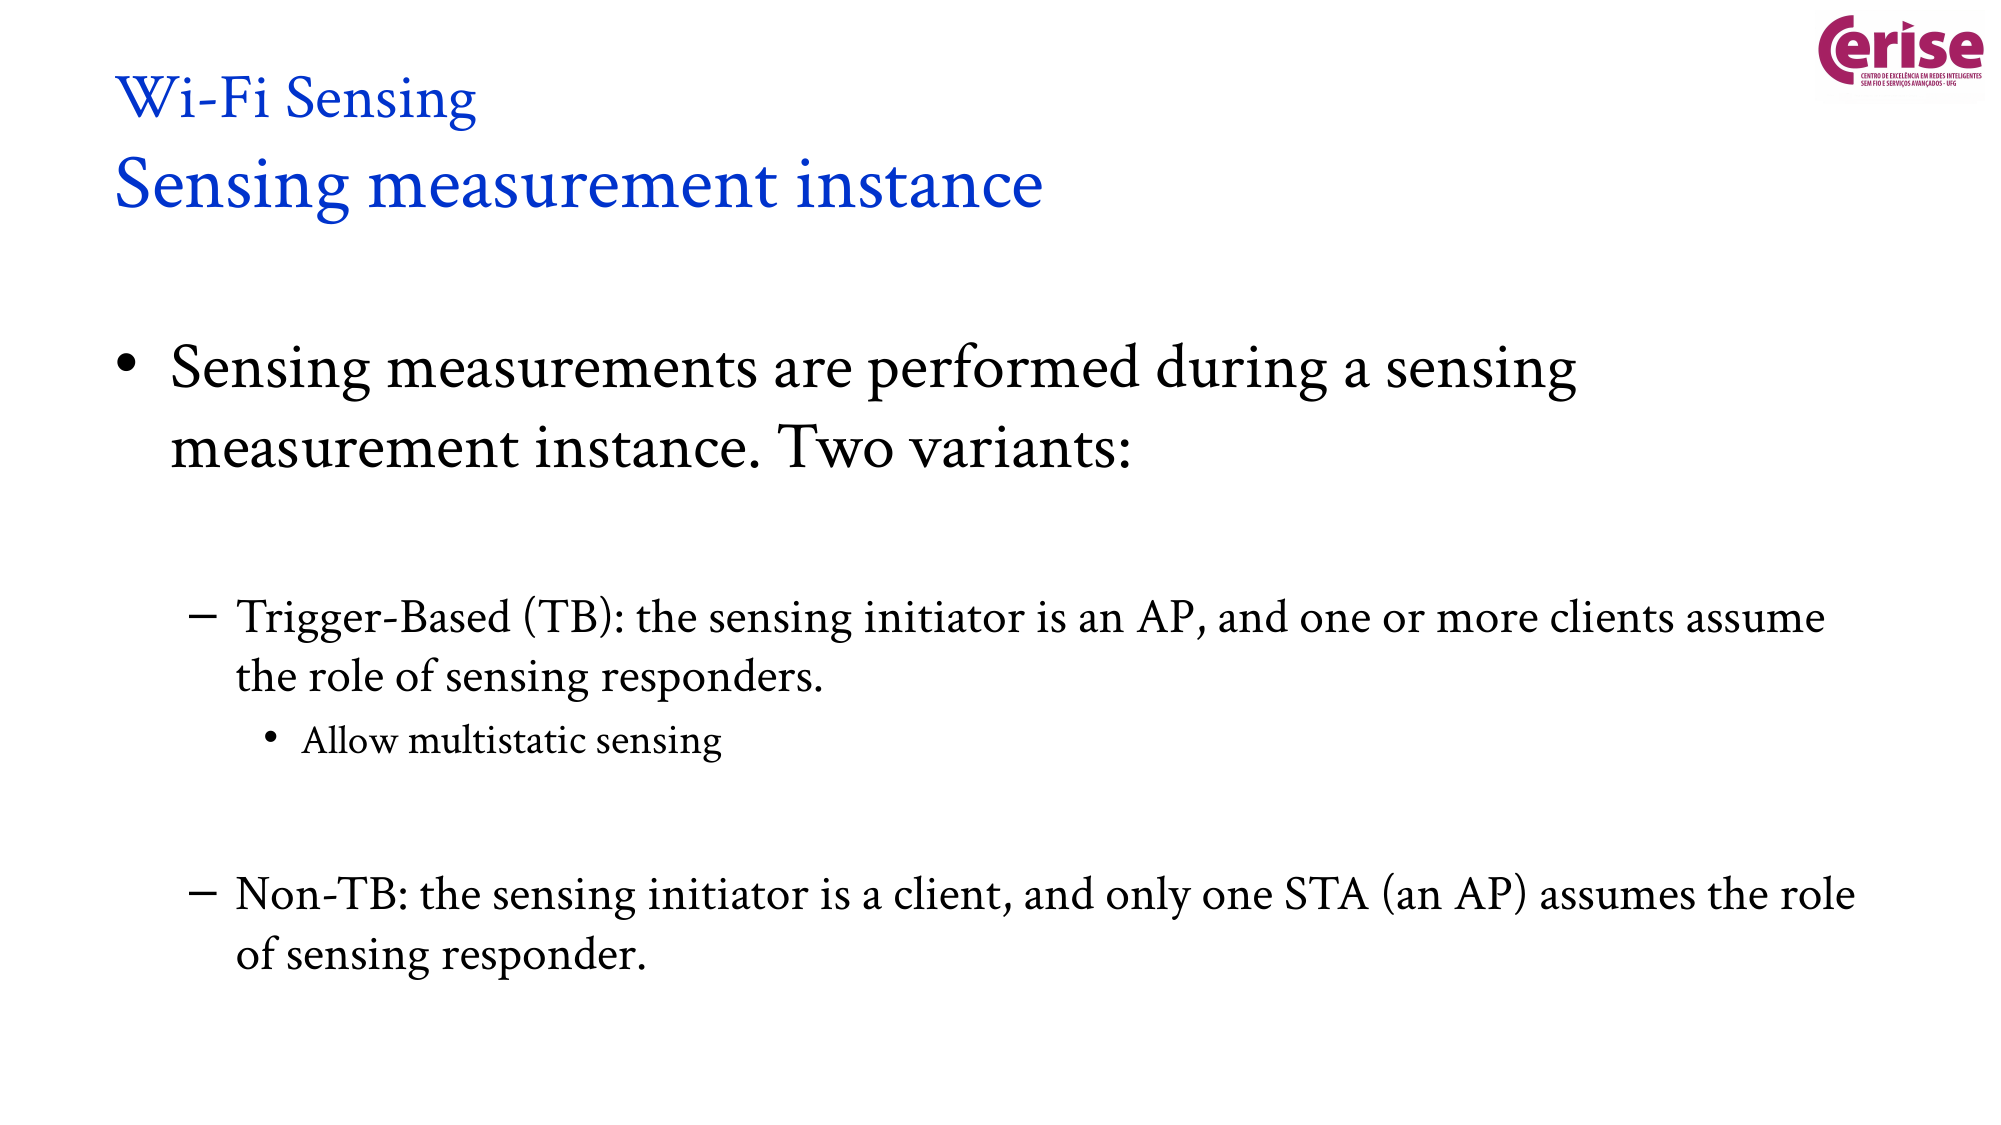

# Wi-Fi Sensing Sensing measurement instance
Sensing measurements are performed during a sensing measurement instance. Two variants:

Trigger-Based (TB): the sensing initiator is an AP, and one or more clients assume the role of sensing responders.
Allow multistatic sensing

Non-TB: the sensing initiator is a client, and only one STA (an AP) assumes the role of sensing responder.